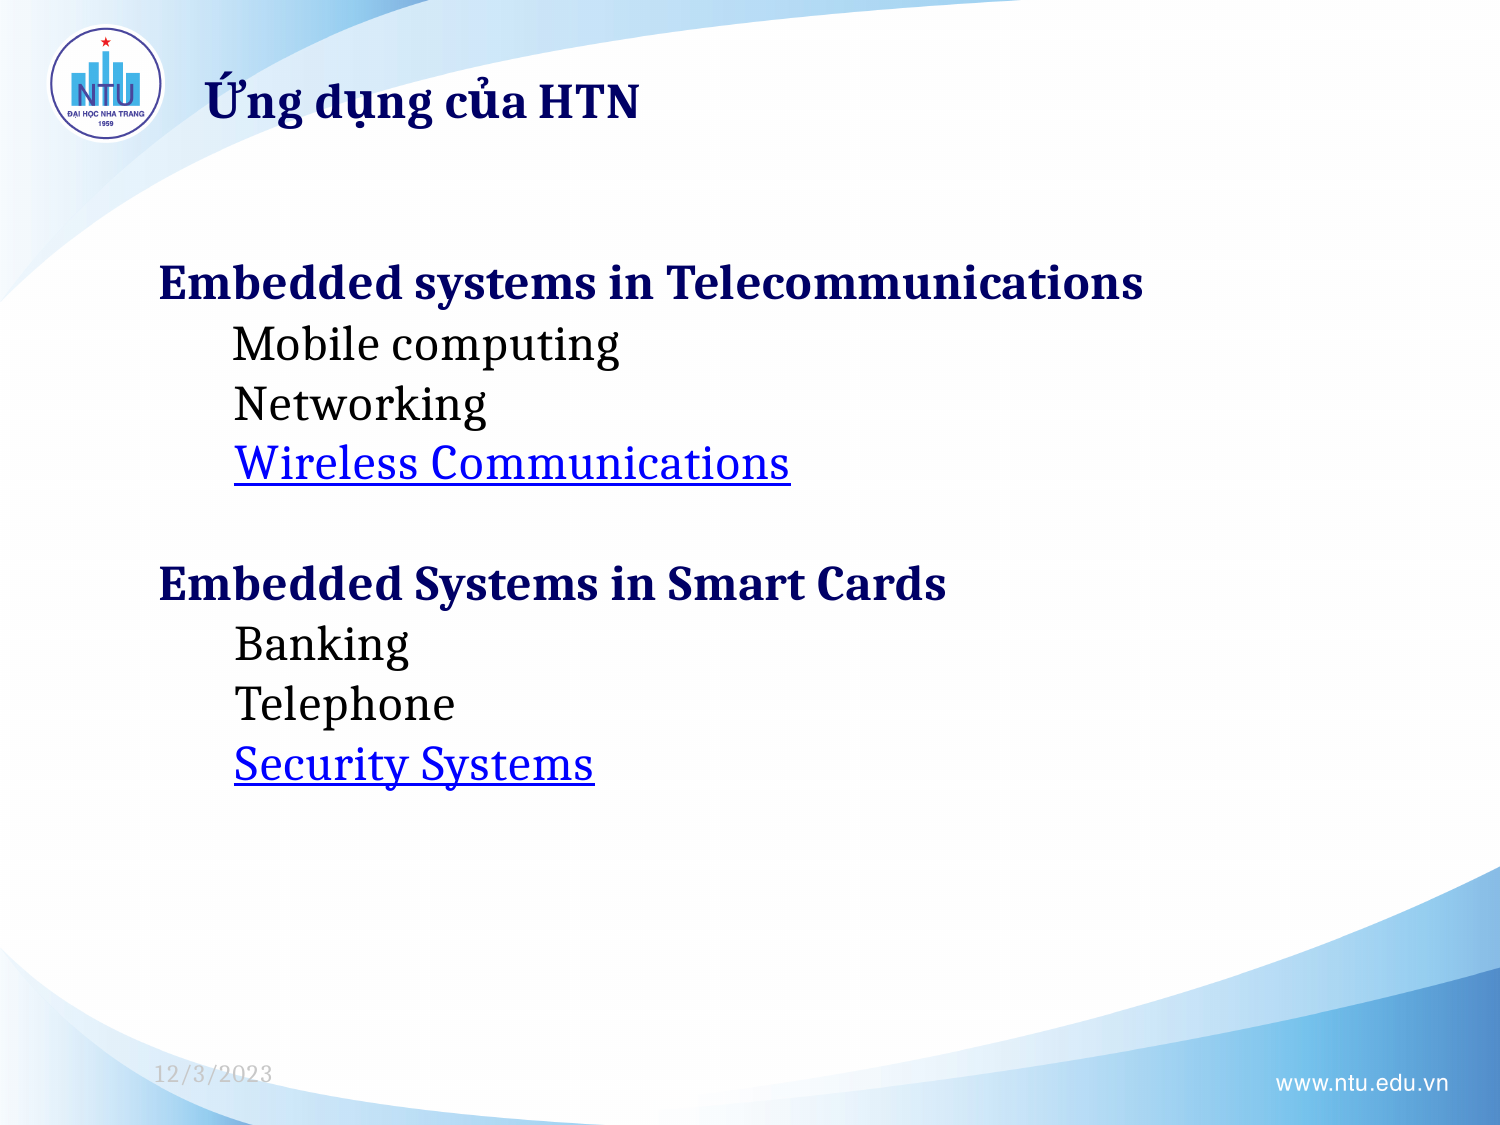

Ứng dụng của HTN
Embedded systems in Telecommunications
Mobile computing
Networking
Wireless Communications

Embedded Systems in Smart Cards
Banking
Telephone
Security Systems

12/3/2023
21